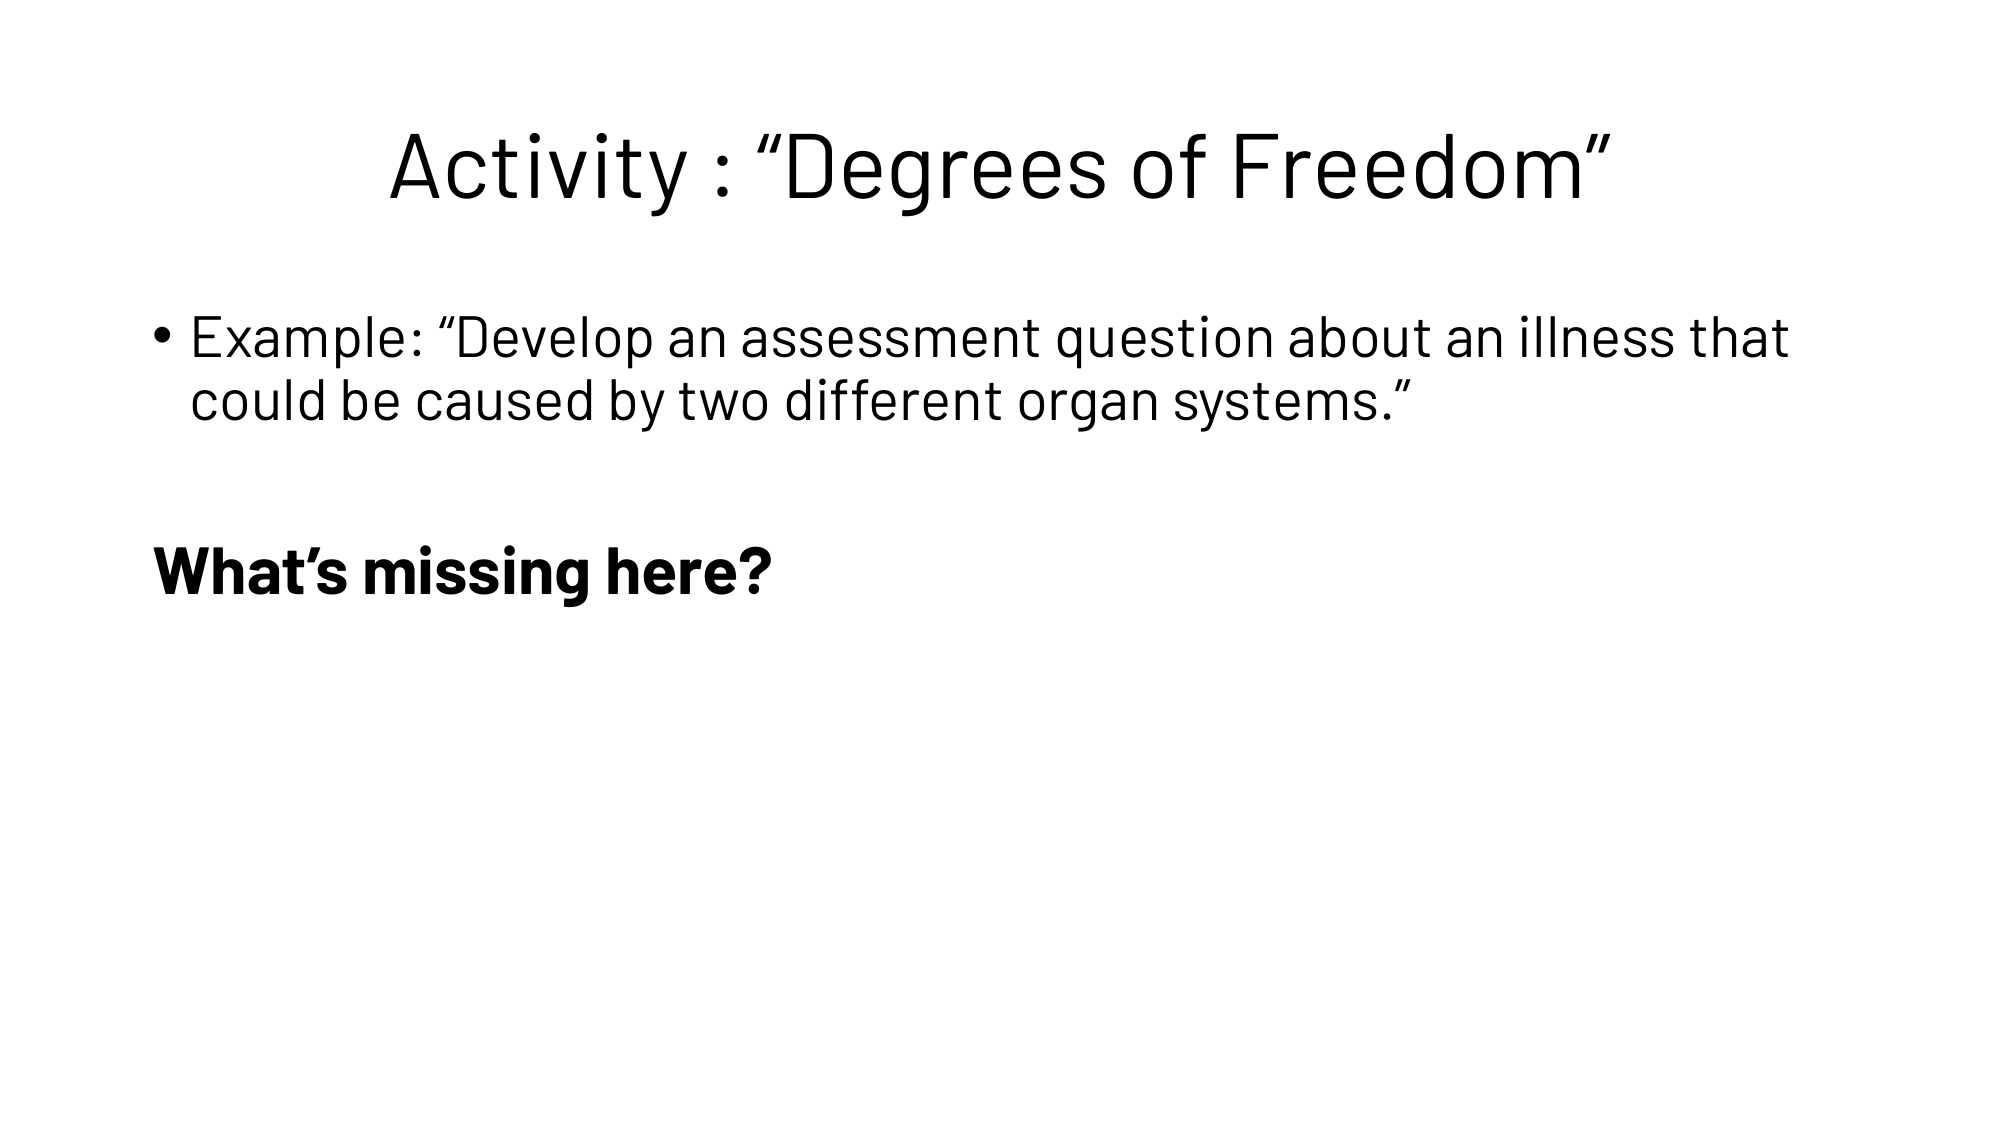

# Activity : “Degrees of Freedom”
Example: “Develop an assessment question about an illness that could be caused by two different organ systems.”

What’s missing here?